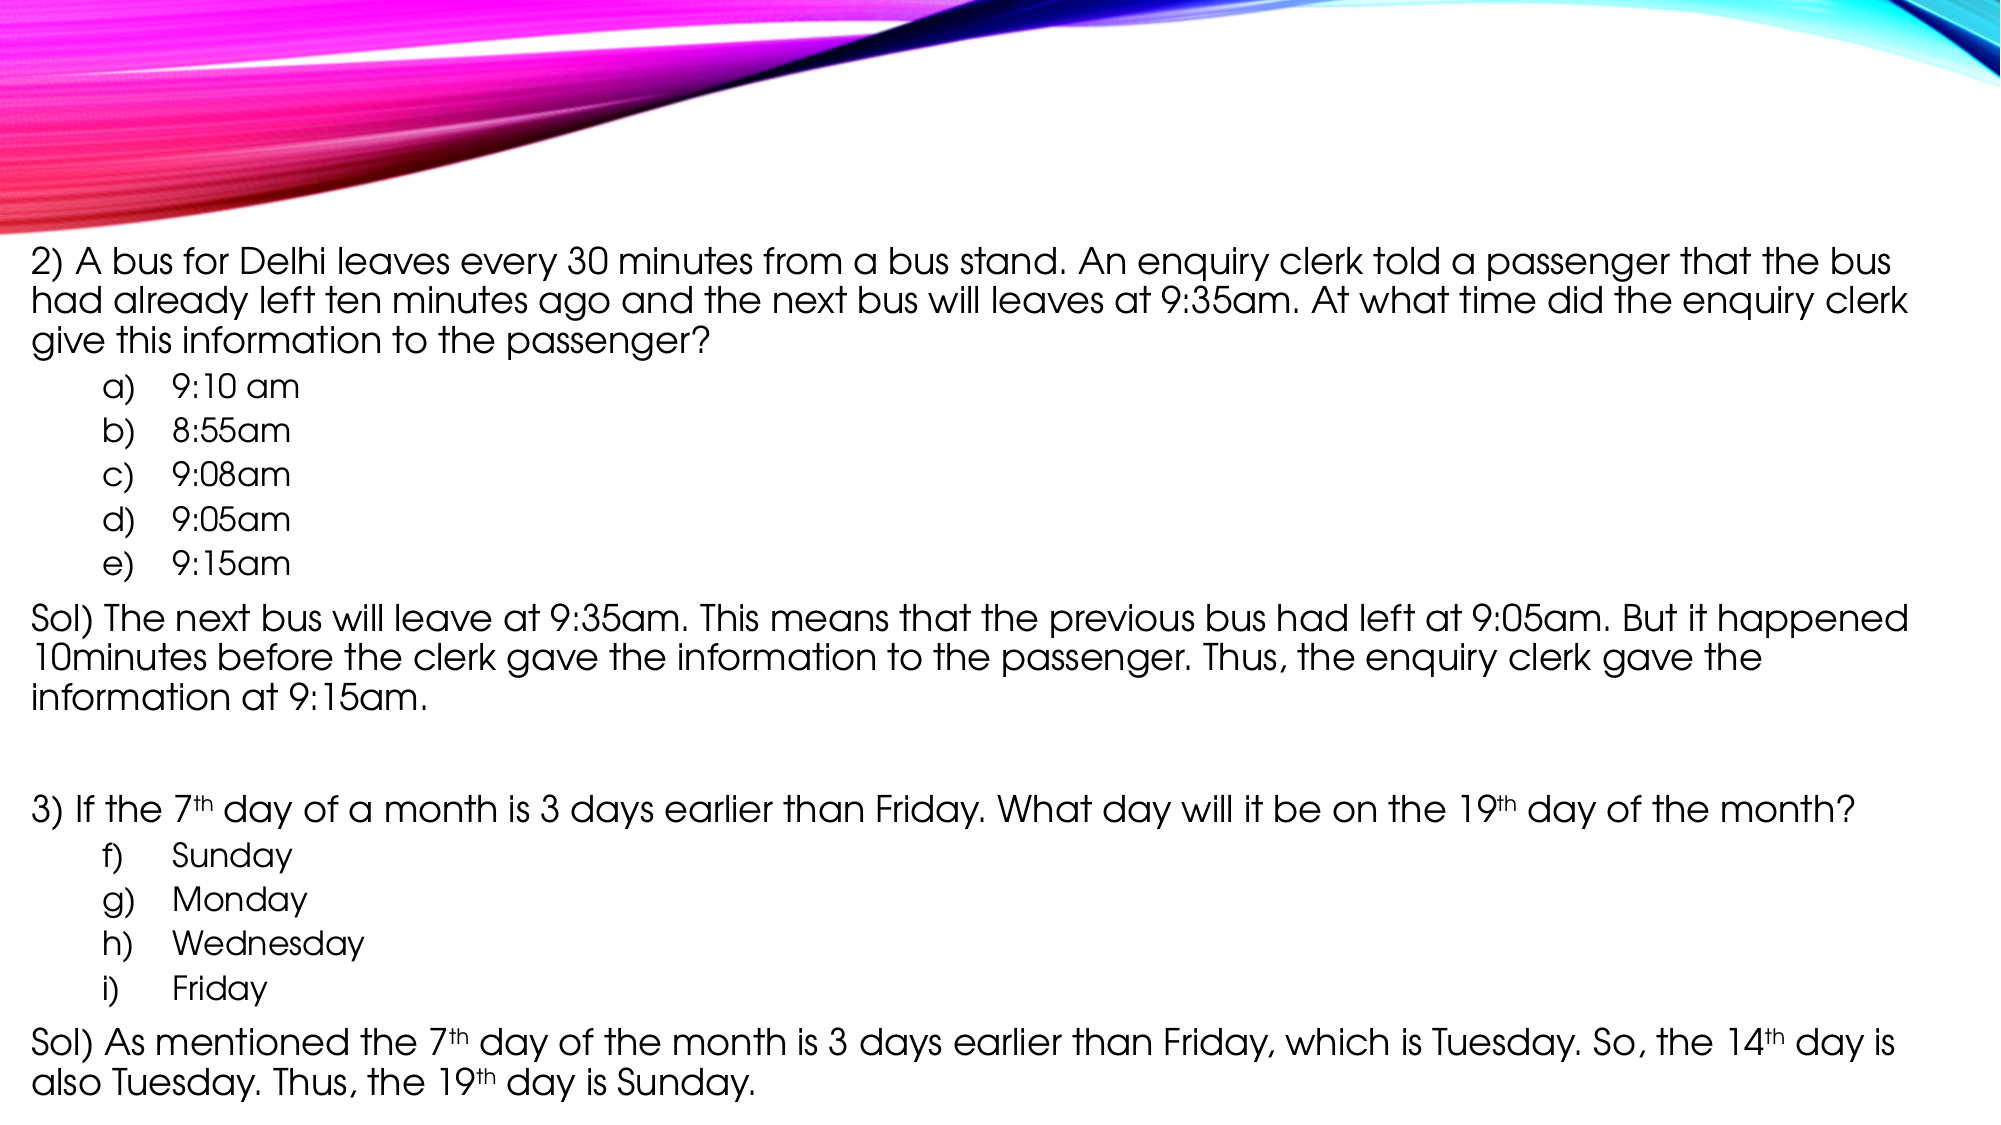

2) A bus for Delhi leaves every 30 minutes from a bus stand. An enquiry clerk told a passenger that the bus had already left ten minutes ago and the next bus will leaves at 9:35am. At what time did the enquiry clerk give this information to the passenger?
9:10 am
8:55am
9:08am
9:05am
9:15am
Sol) The next bus will leave at 9:35am. This means that the previous bus had left at 9:05am. But it happened 10minutes before the clerk gave the information to the passenger. Thus, the enquiry clerk gave the information at 9:15am.

3) If the 7th day of a month is 3 days earlier than Friday. What day will it be on the 19th day of the month?
Sunday
Monday
Wednesday
Friday
Sol) As mentioned the 7th day of the month is 3 days earlier than Friday, which is Tuesday. So, the 14th day is also Tuesday. Thus, the 19th day is Sunday.